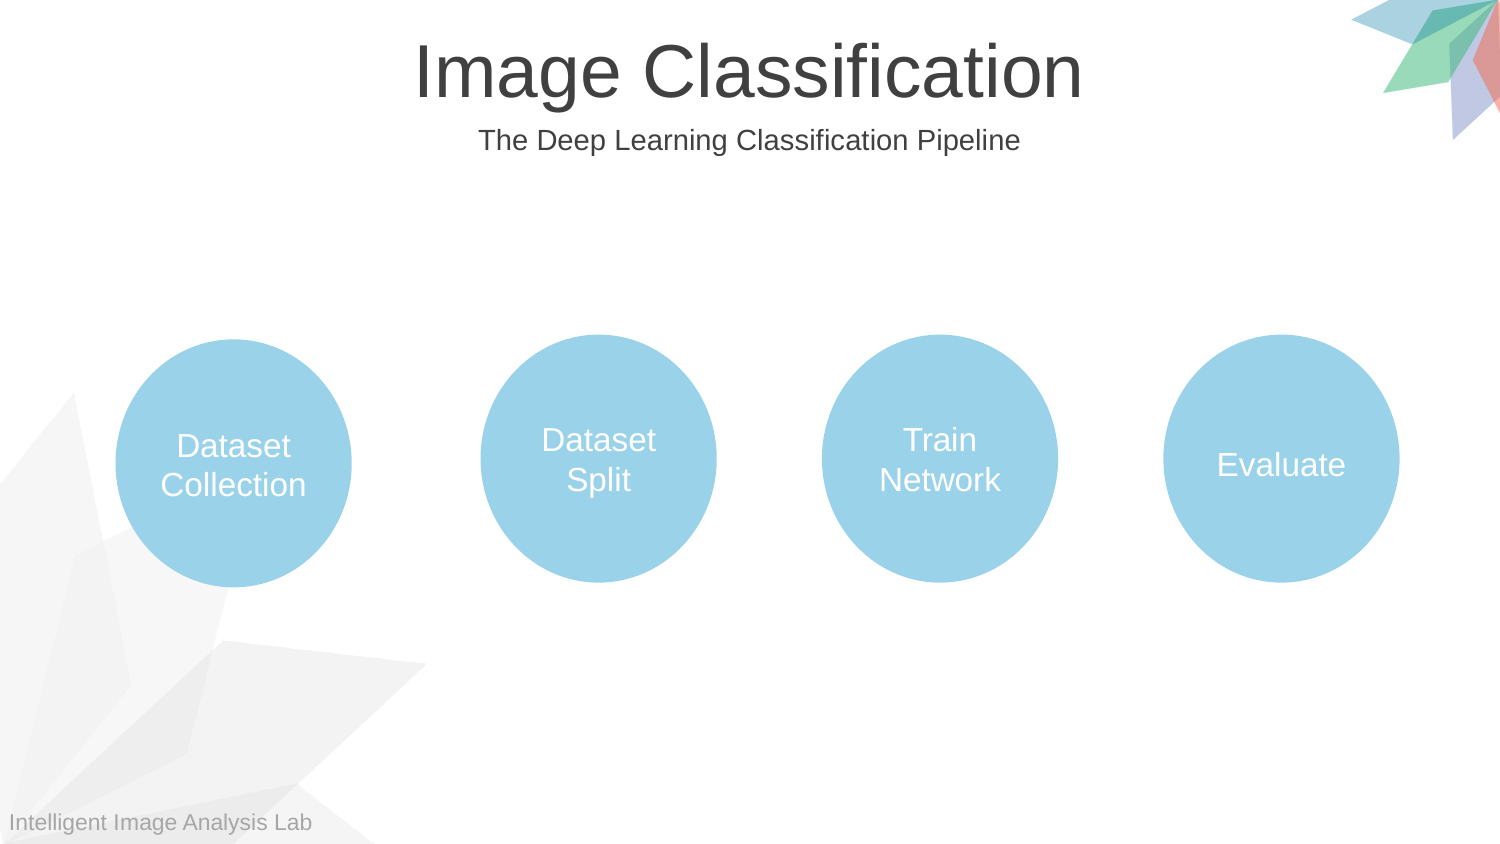

Image Classification
The Deep Learning Classification Pipeline

Evaluate

Dataset
Split

Train
Network

Dataset Collection